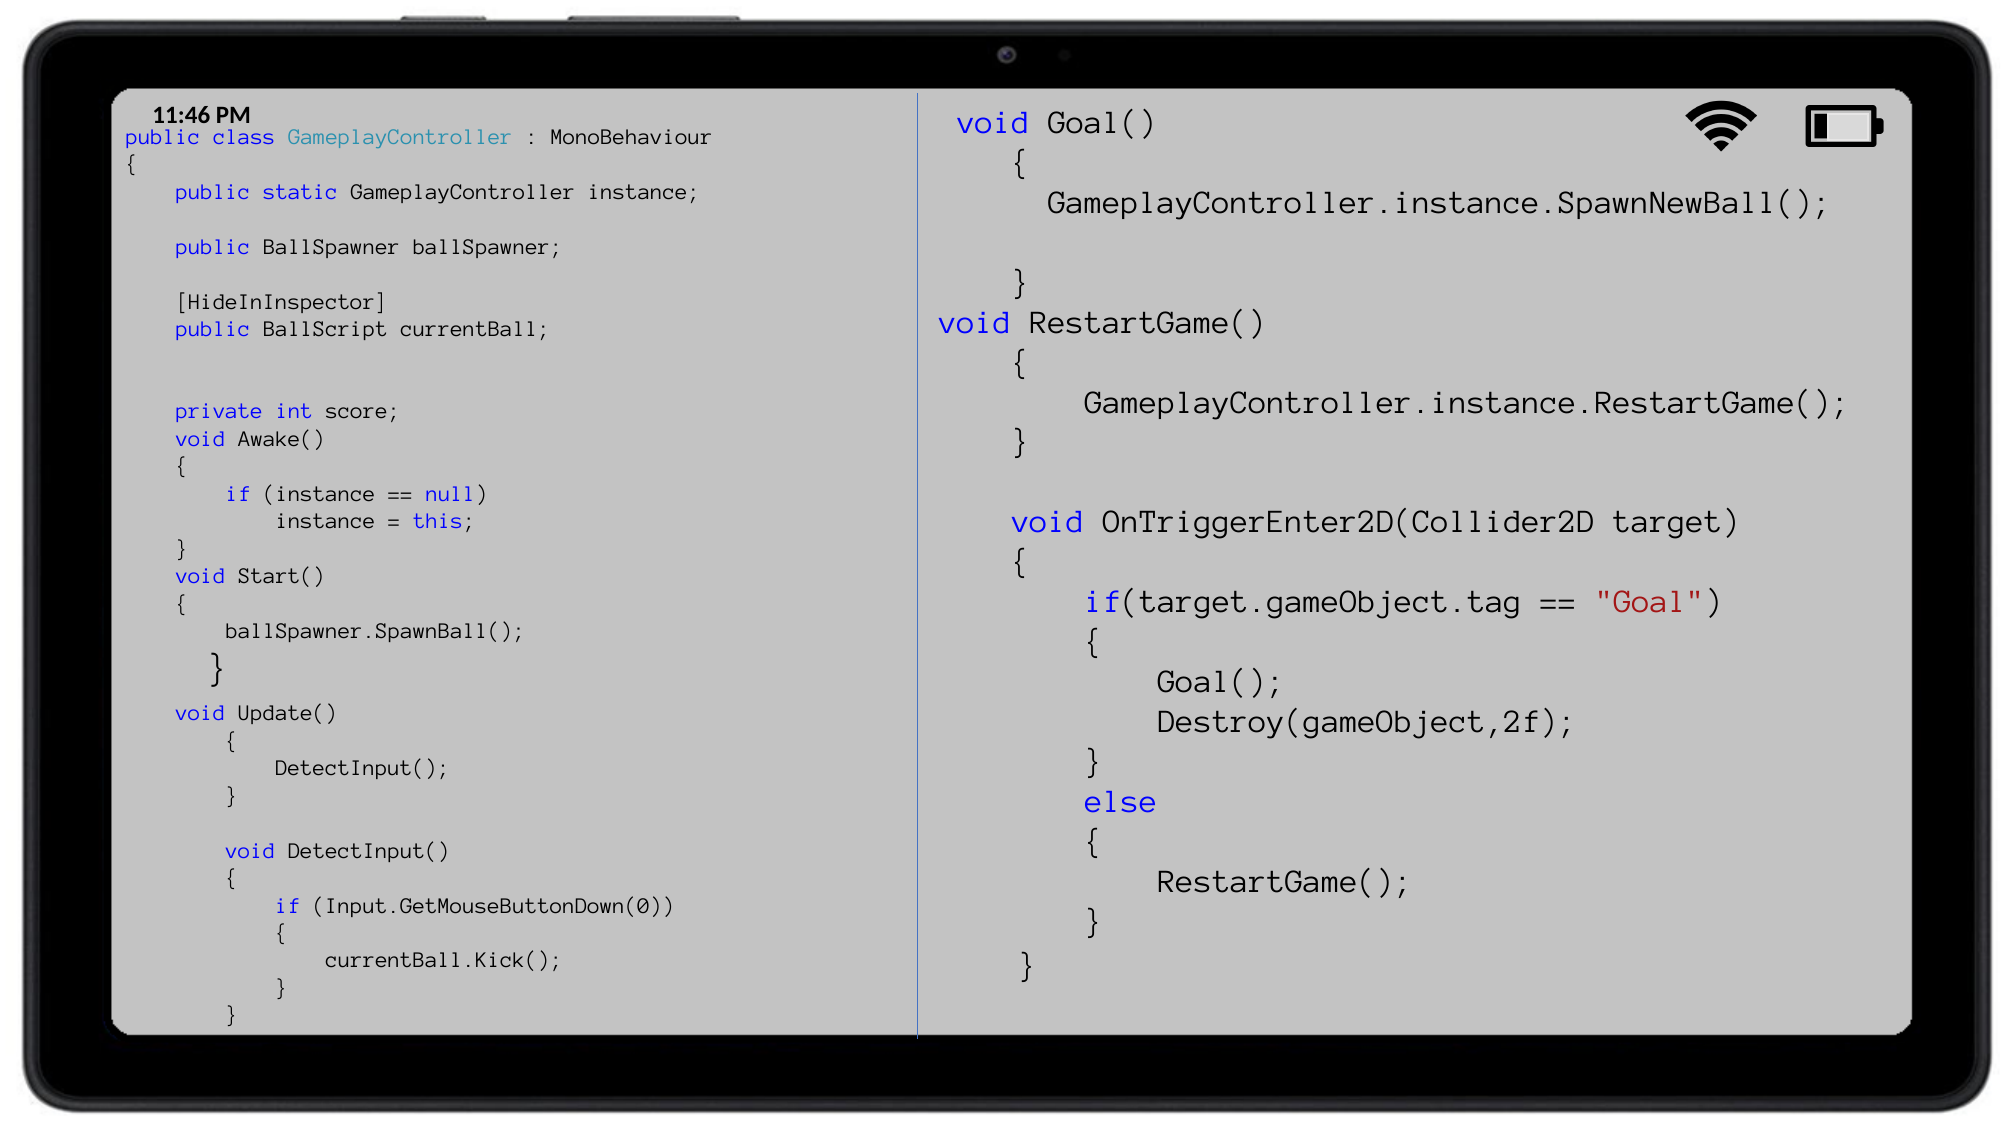

11:46 PM
 void Goal()
    {
      GameplayController.instance.SpawnNewBall();

    }
void RestartGame()
    {
        GameplayController.instance.RestartGame();
    }

    void OnTriggerEnter2D(Collider2D target)
    {
        if(target.gameObject.tag == "Goal")
        {
            Goal();
            Destroy(gameObject,2f);
        }
        else
        {
            RestartGame();
        }
    }
public class GameplayController : MonoBehaviour
{
    public static GameplayController instance;

    public BallSpawner ballSpawner;

    [HideInInspector]
    public BallScript currentBall;

    private int score;
    void Awake()
    {
        if (instance == null)
            instance = this;
    }
    void Start()
    {
        ballSpawner.SpawnBall();
    }

void Update()
    {
        DetectInput();
    }

    void DetectInput()
    {
        if (Input.GetMouseButtonDown(0))
        {
            currentBall.Kick();
        }
    }